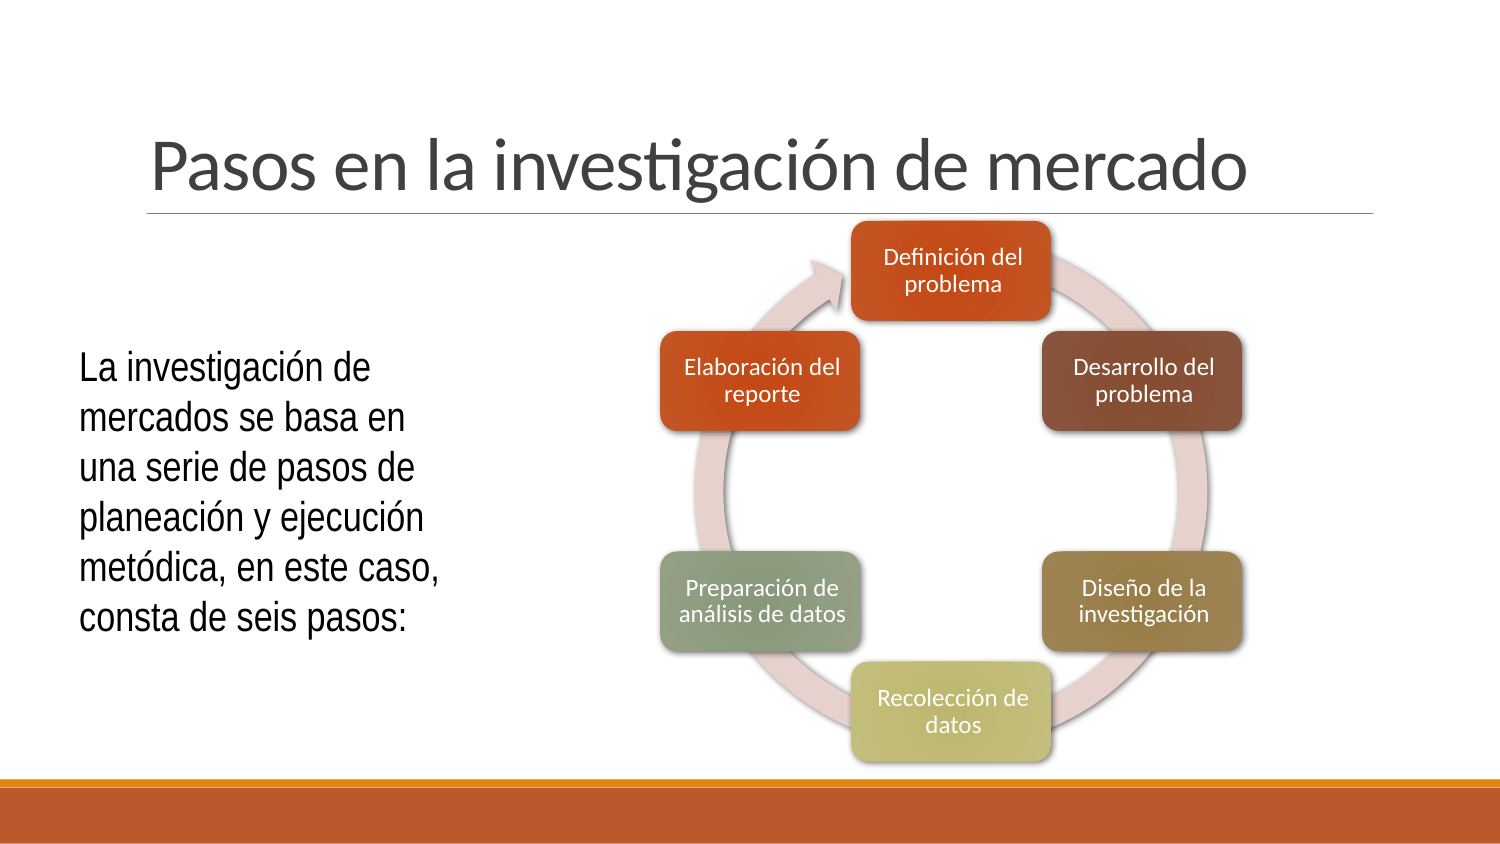

# Pasos en la investigación de mercado
Definición del problema
Desarrollo del problema
Diseño de la investigación
Recolección de datos
Preparación de análisis de datos
Elaboración del reporte
La investigación de mercados se basa en una serie de pasos de planeación y ejecución metódica, en este caso, consta de seis pasos: